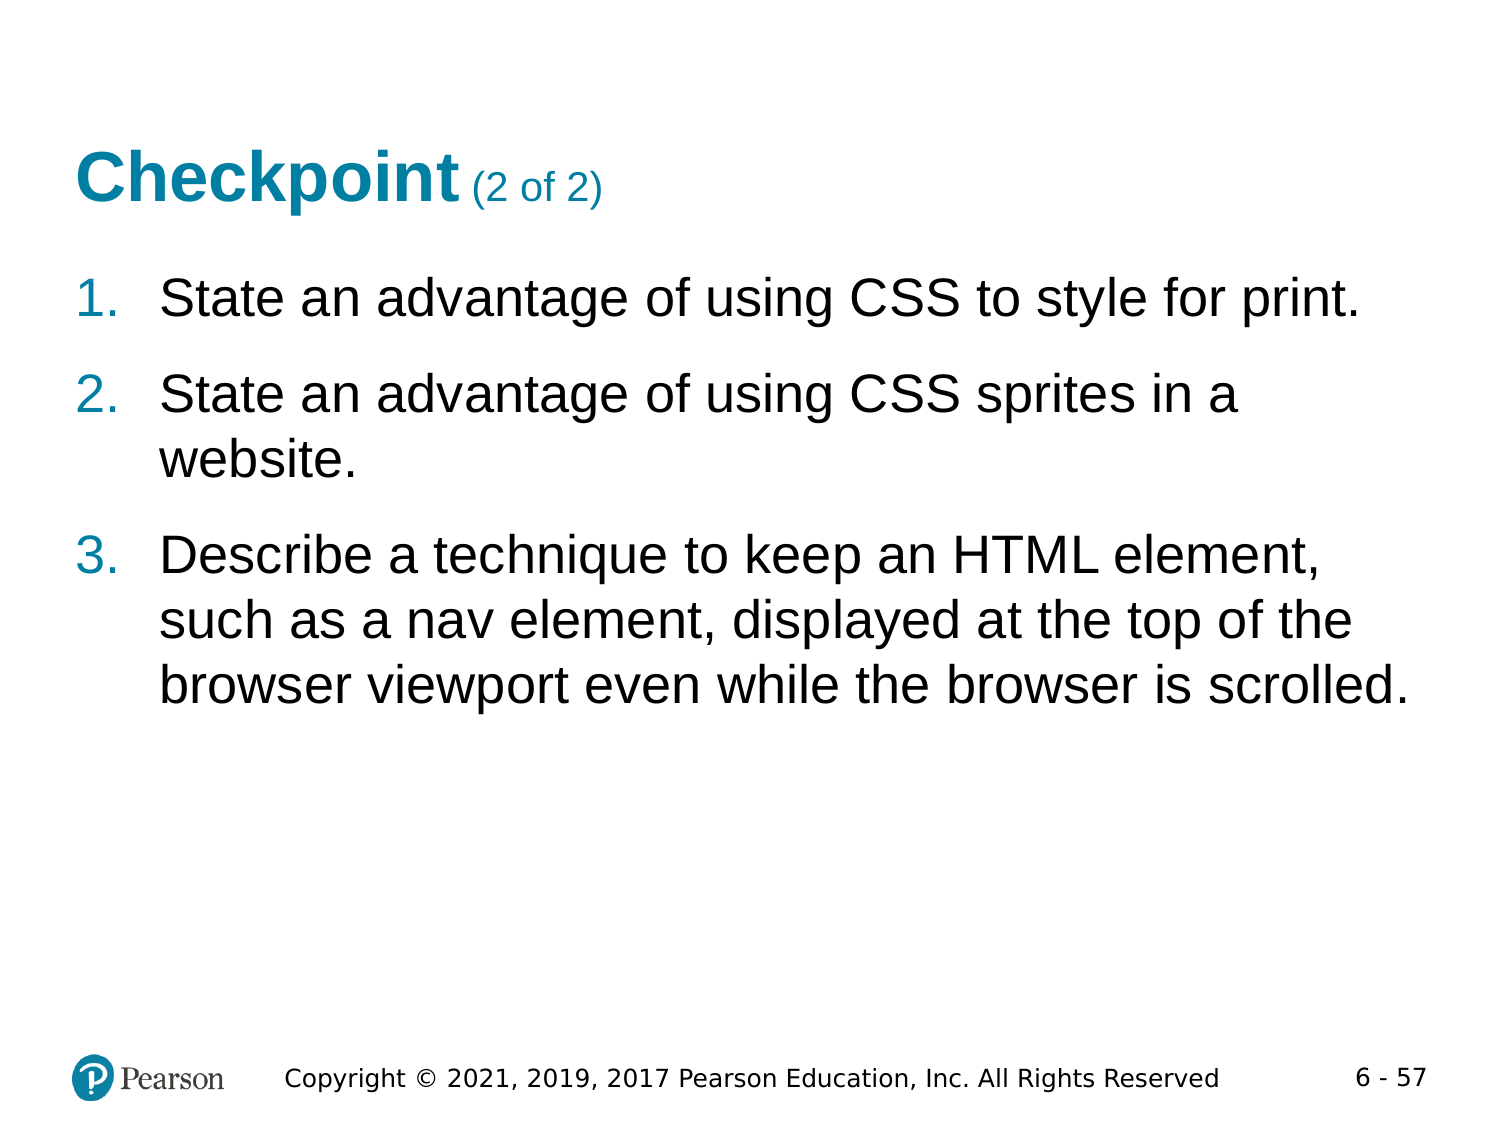

# Checkpoint (2 of 2)
State an advantage of using CSS to style for print.
State an advantage of using CSS sprites in a website.
Describe a technique to keep an HTML element, such as a nav element, displayed at the top of the browser viewport even while the browser is scrolled.